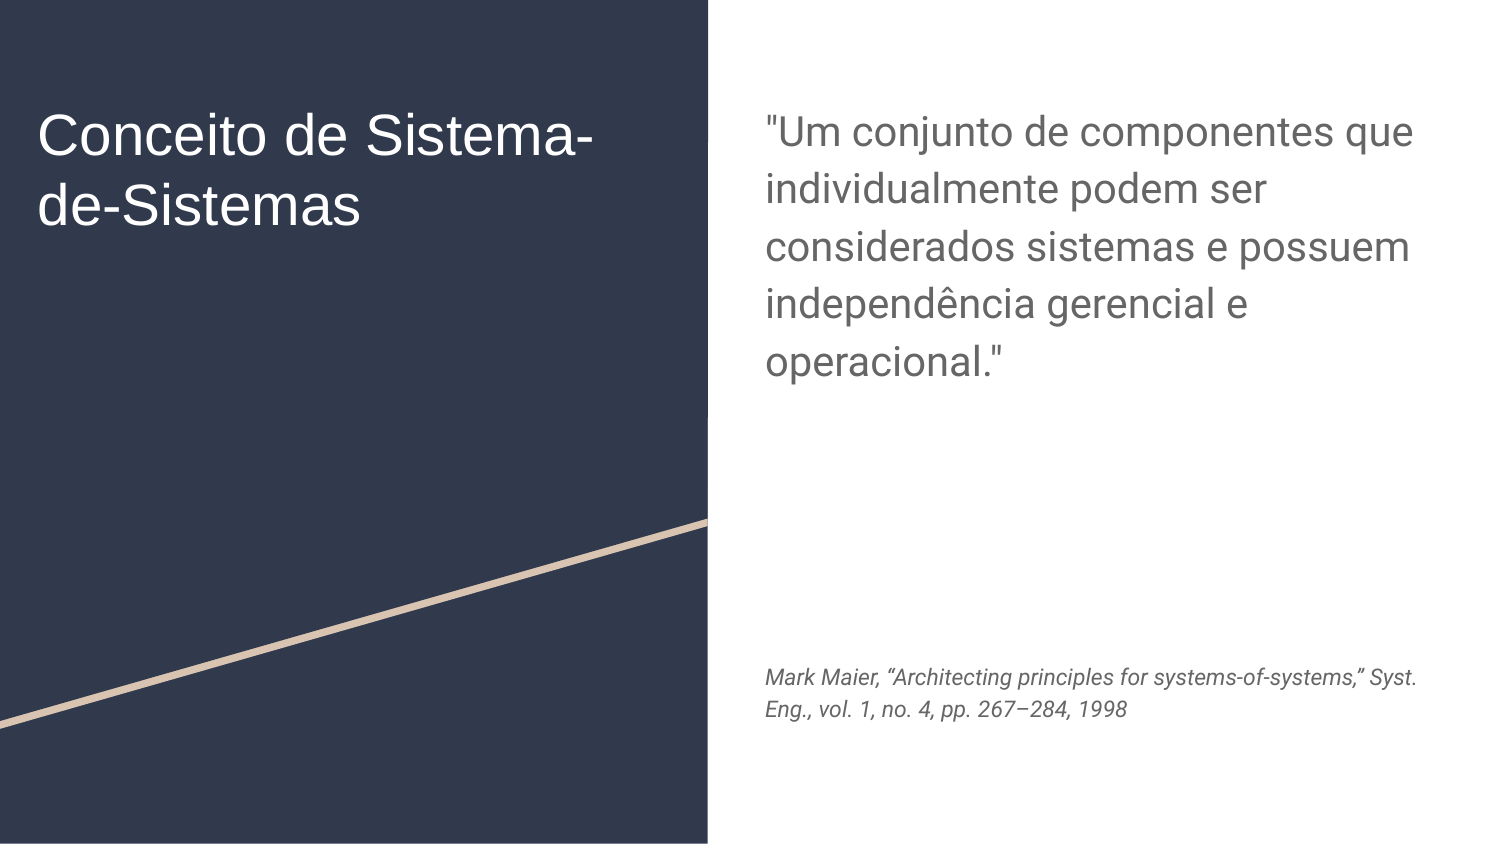

# Conceito de Sistema-de-Sistemas
"Um conjunto de componentes que individualmente podem ser considerados sistemas e possuem independência gerencial e operacional."

Mark Maier, “Architecting principles for systems-of-systems,” Syst. Eng., vol. 1, no. 4, pp. 267–284, 1998